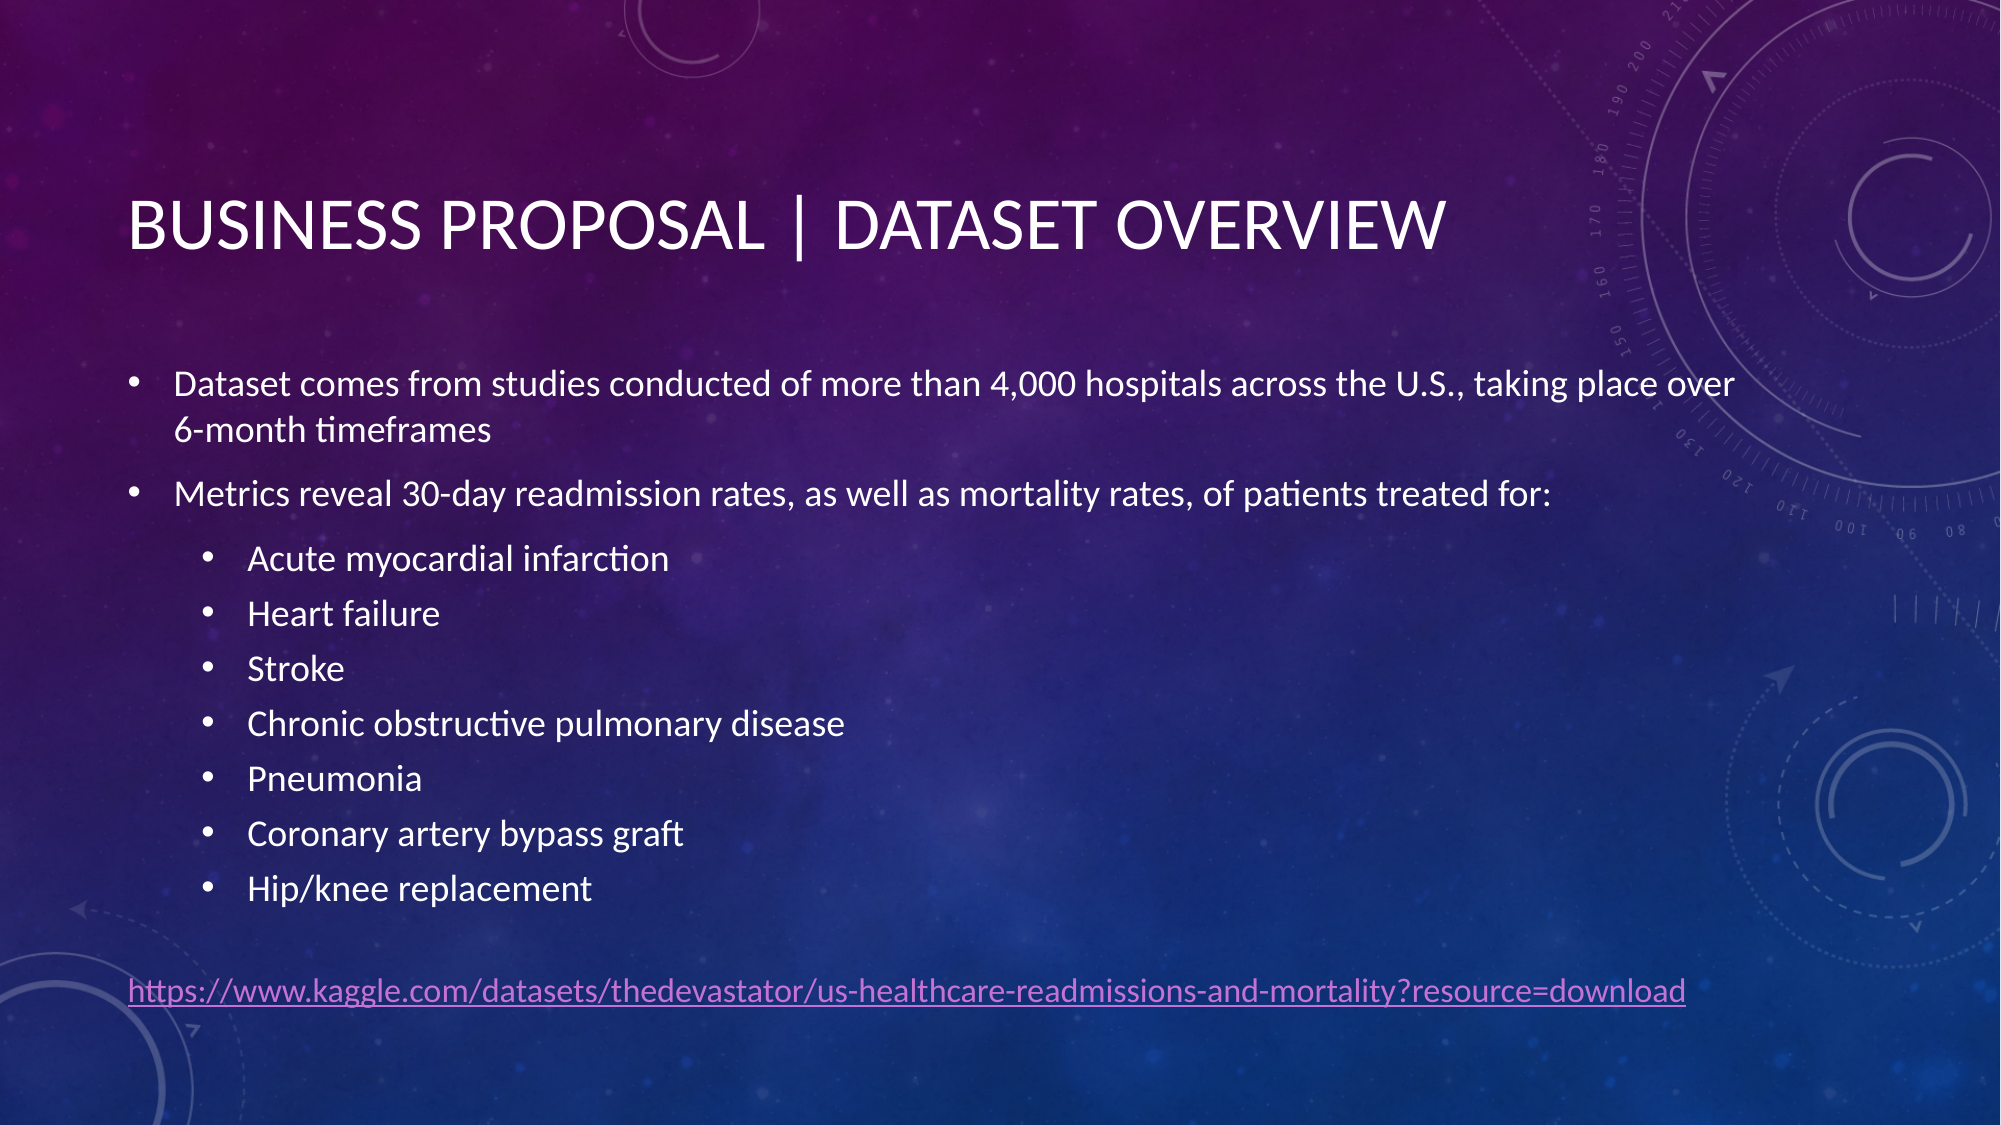

# Business proposal | dataset Overview
Dataset comes from studies conducted of more than 4,000 hospitals across the U.S., taking place over 6-month timeframes
Metrics reveal 30-day readmission rates, as well as mortality rates, of patients treated for:
Acute myocardial infarction
Heart failure
Stroke
Chronic obstructive pulmonary disease
Pneumonia
Coronary artery bypass graft
Hip/knee replacement

https://www.kaggle.com/datasets/thedevastator/us-healthcare-readmissions-and-mortality?resource=download